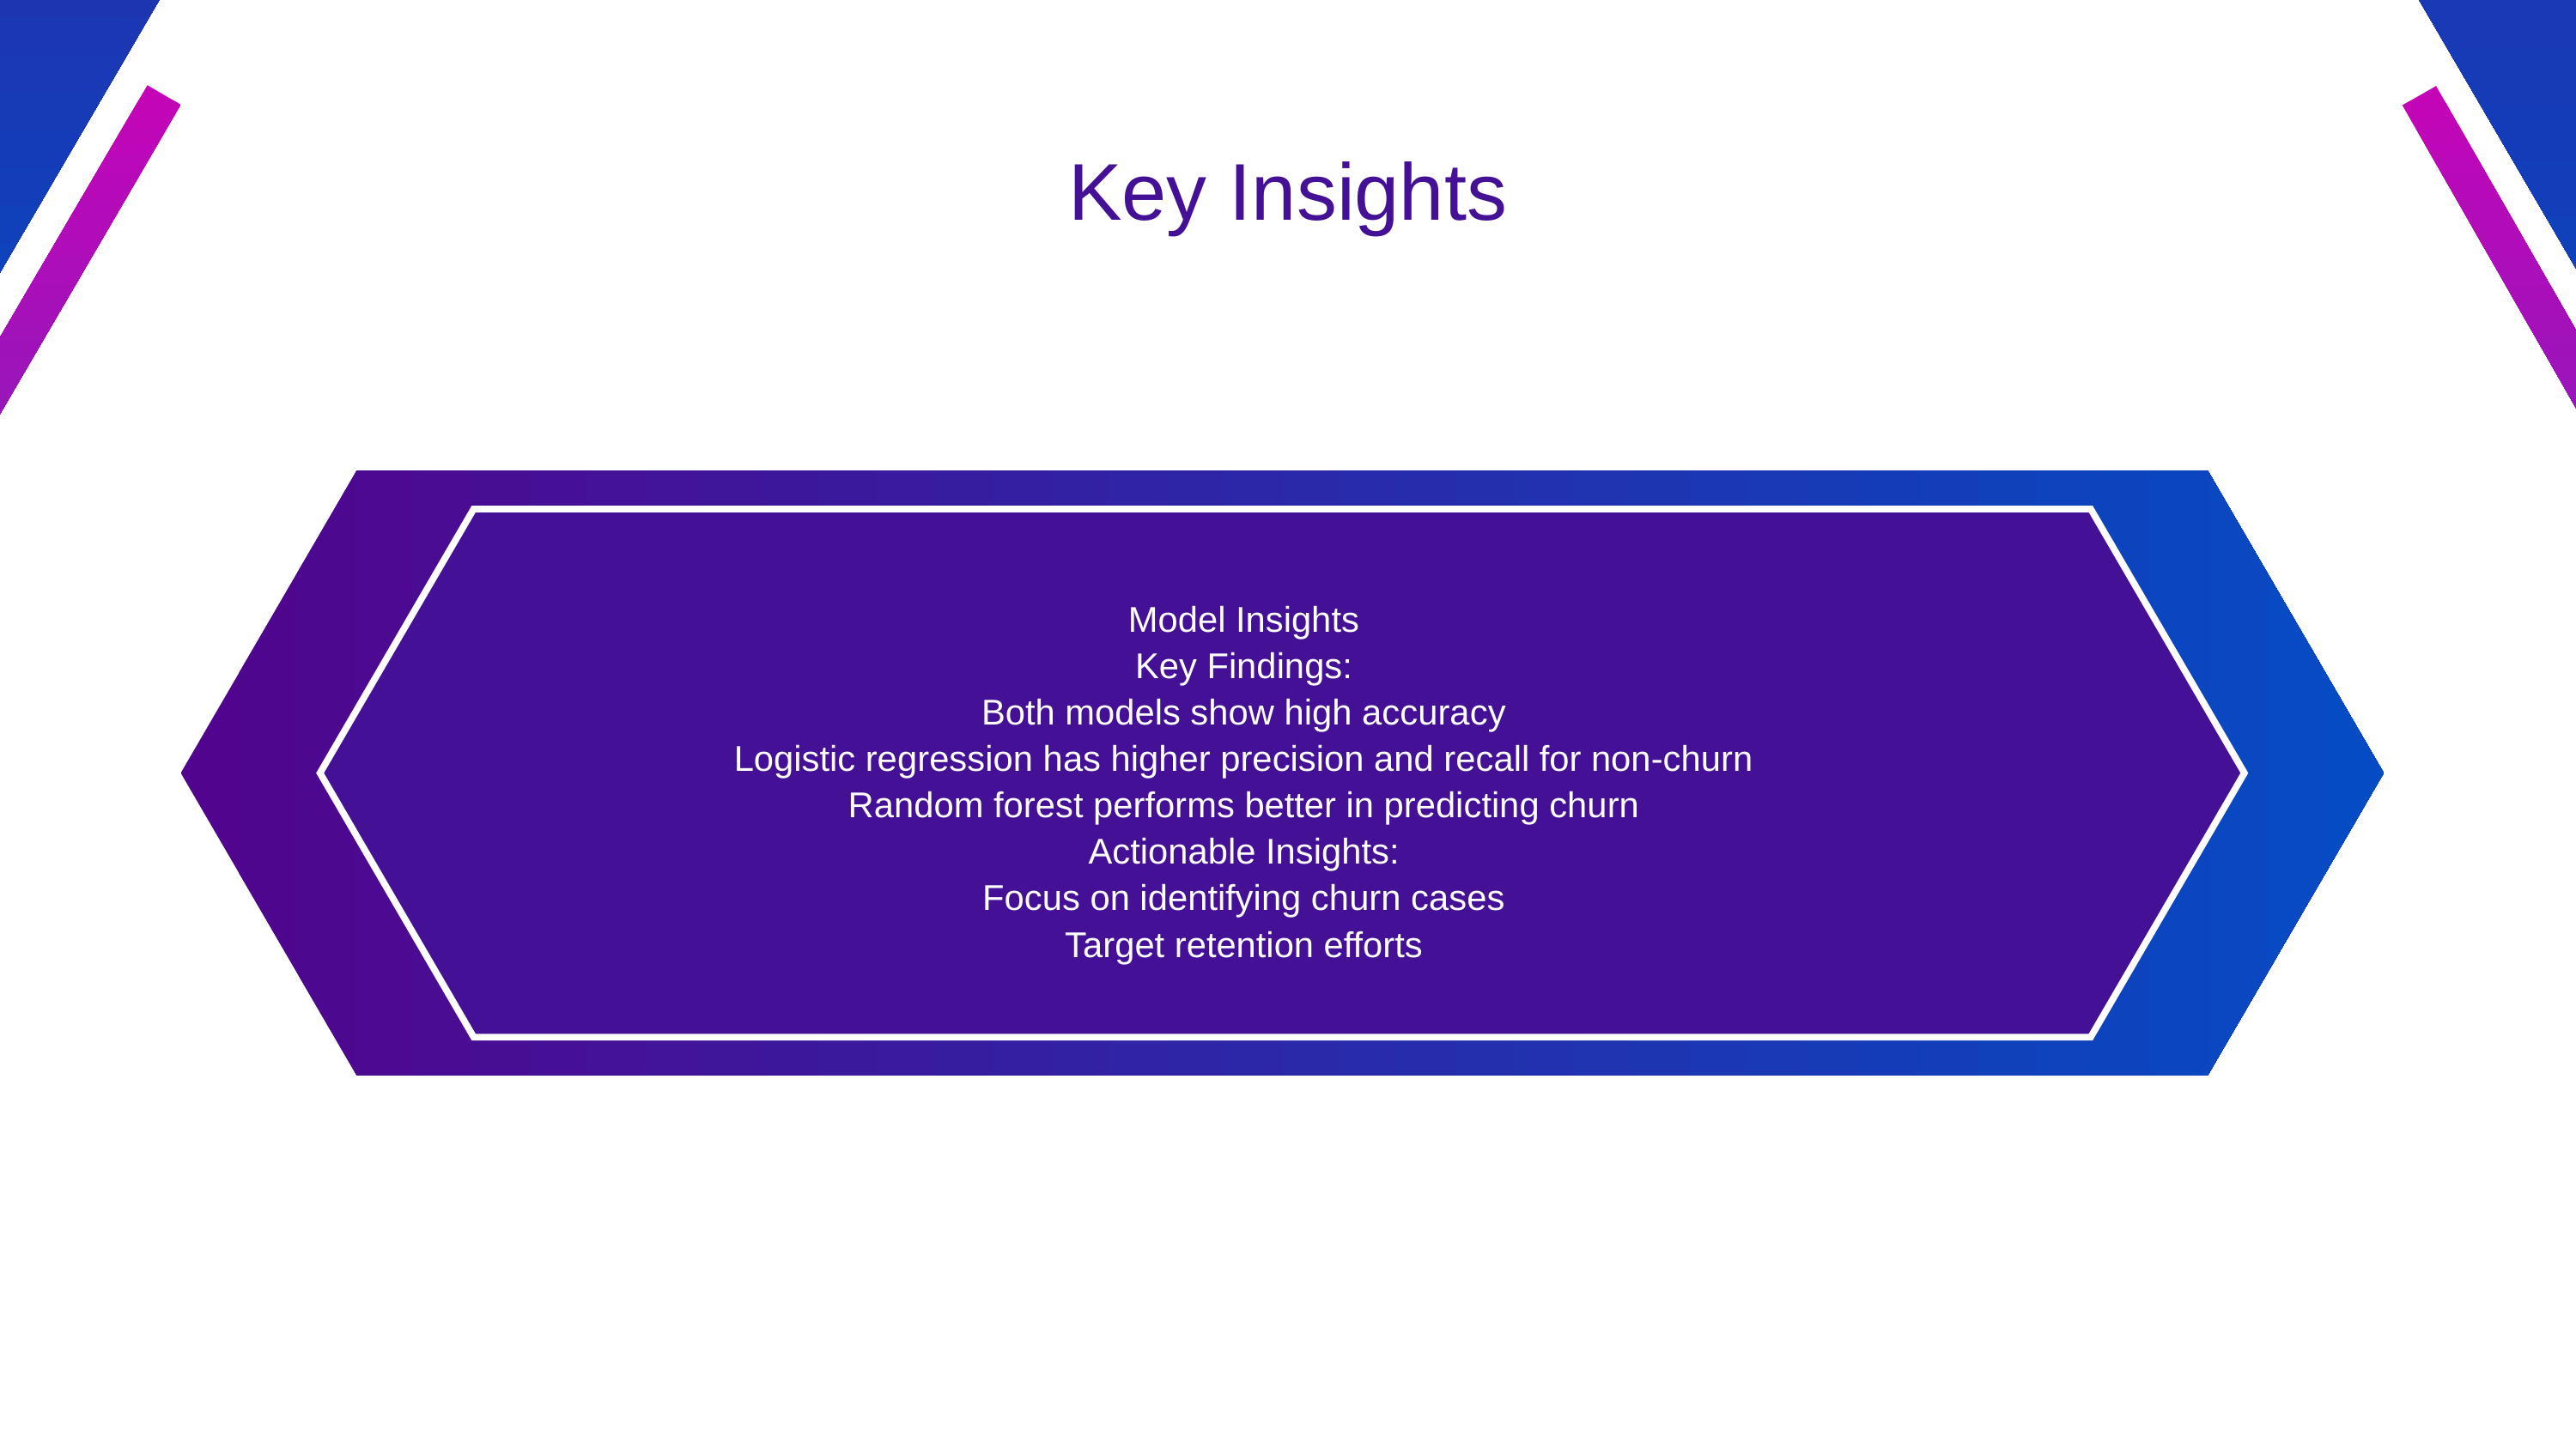

Key Insights

Model Insights
Key Findings:
Both models show high accuracy
Logistic regression has higher precision and recall for non-churn
Random forest performs better in predicting churn
Actionable Insights:
Focus on identifying churn cases
Target retention efforts